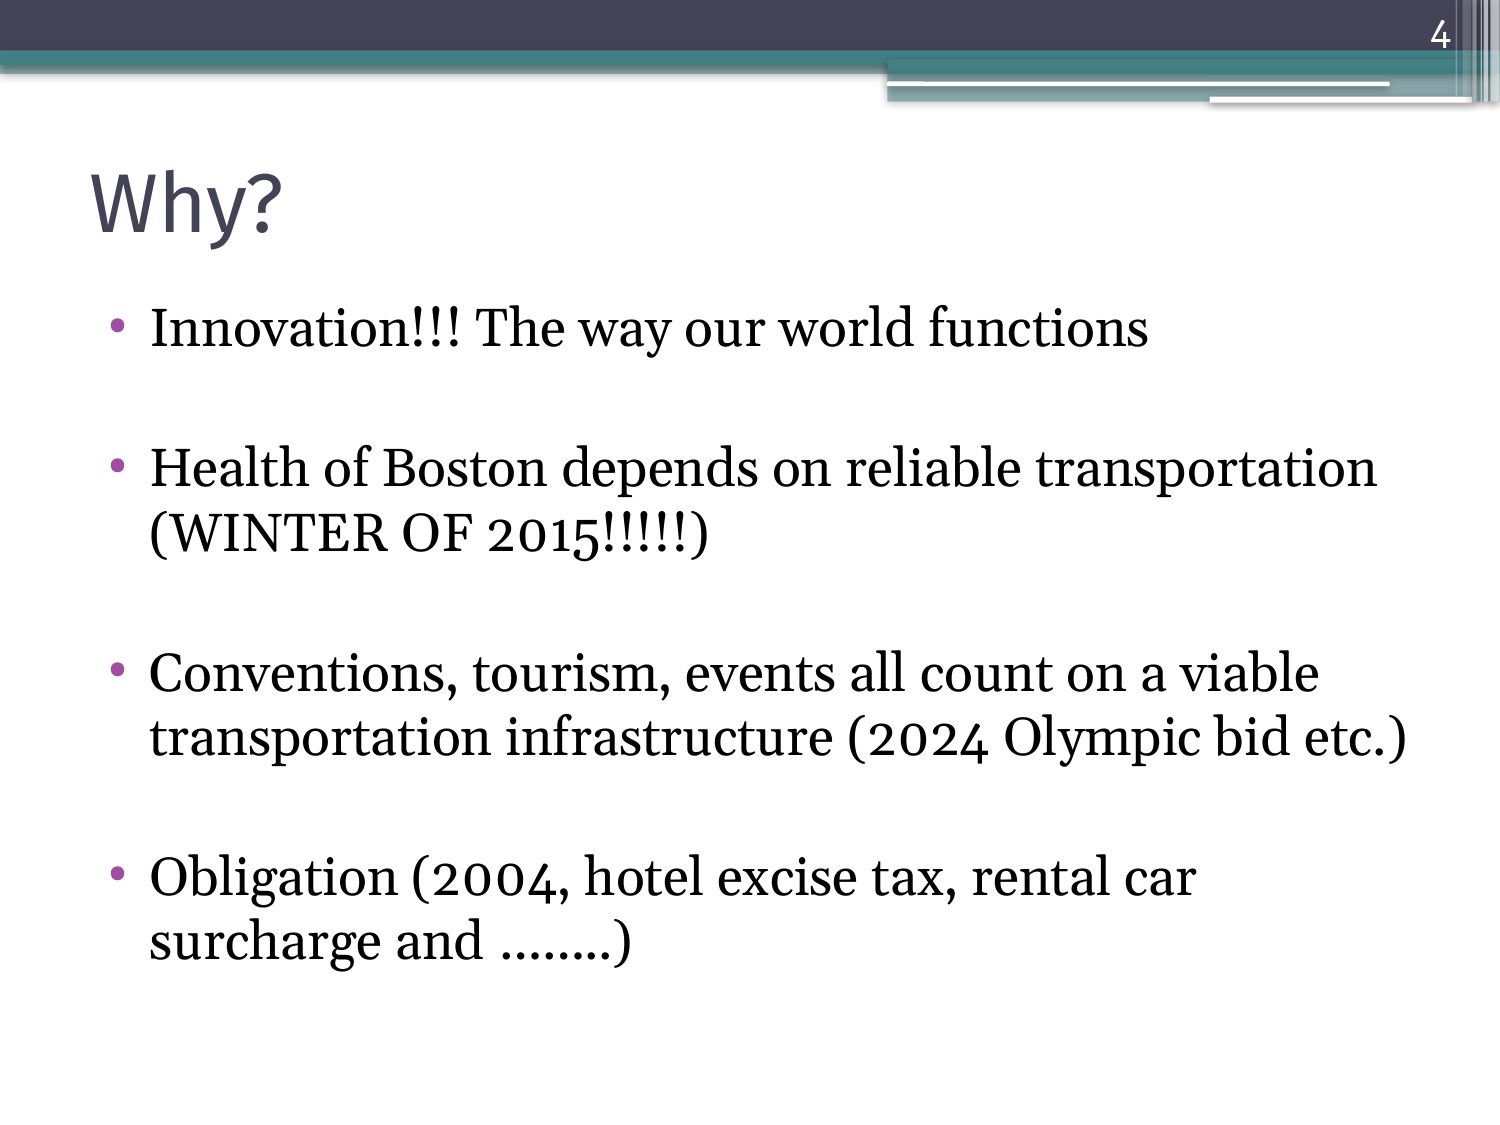

4
# Why?
Innovation!!! The way our world functions

Health of Boston depends on reliable transportation (WINTER OF 2015!!!!!)

Conventions, tourism, events all count on a viable transportation infrastructure (2024 Olympic bid etc.)

Obligation (2004, hotel excise tax, rental car surcharge and ……..)